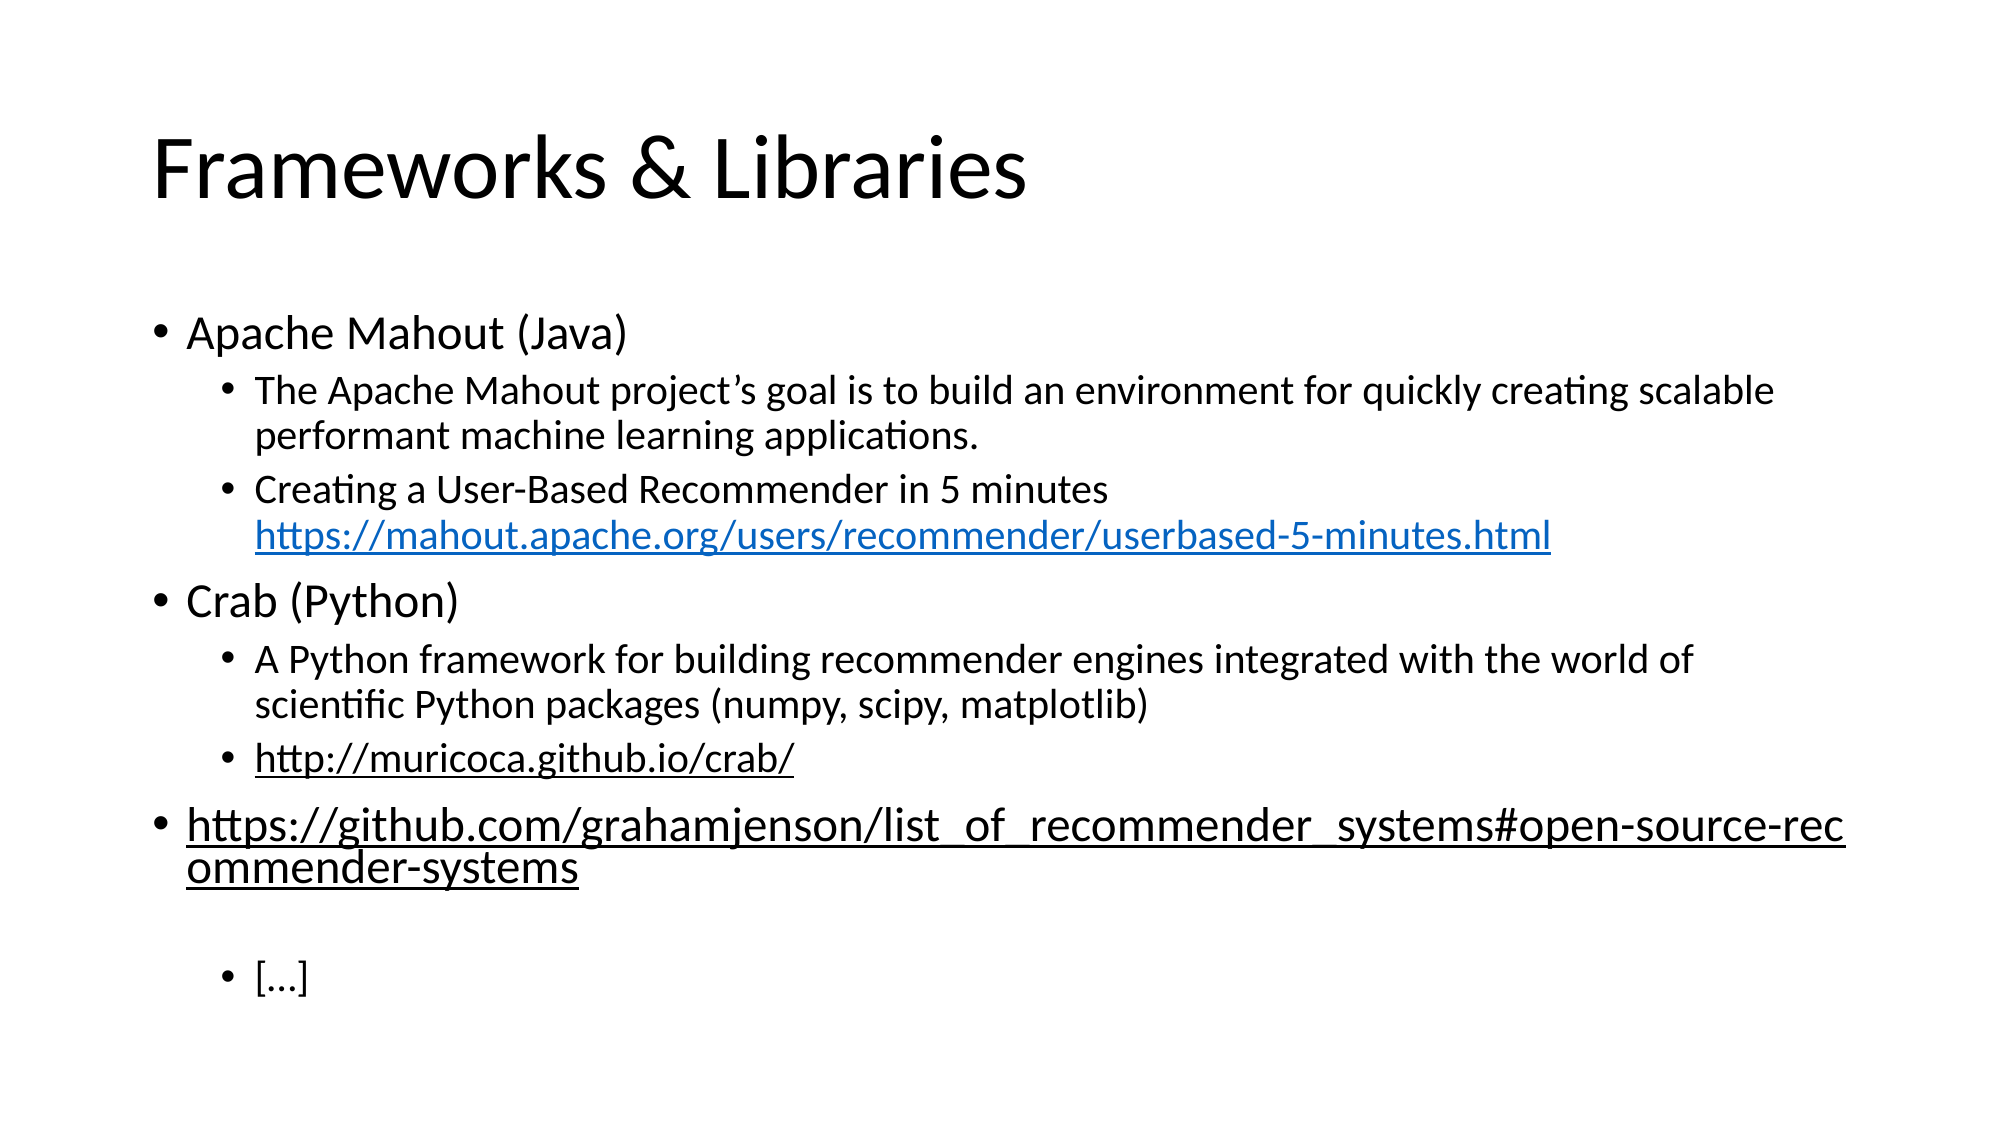

# Frameworks & Libraries
Apache Mahout (Java)
The Apache Mahout project’s goal is to build an environment for quickly creating scalable performant machine learning applications.
Creating a User-Based Recommender in 5 minutes
https://mahout.apache.org/users/recommender/userbased-5-minutes.html
Crab (Python)
A Python framework for building recommender engines integrated with the world of scientific Python packages (numpy, scipy, matplotlib)
http://muricoca.github.io/crab/
https://github.com/grahamjenson/list_of_recommender_systems#open-source-recommender-systems
[…]